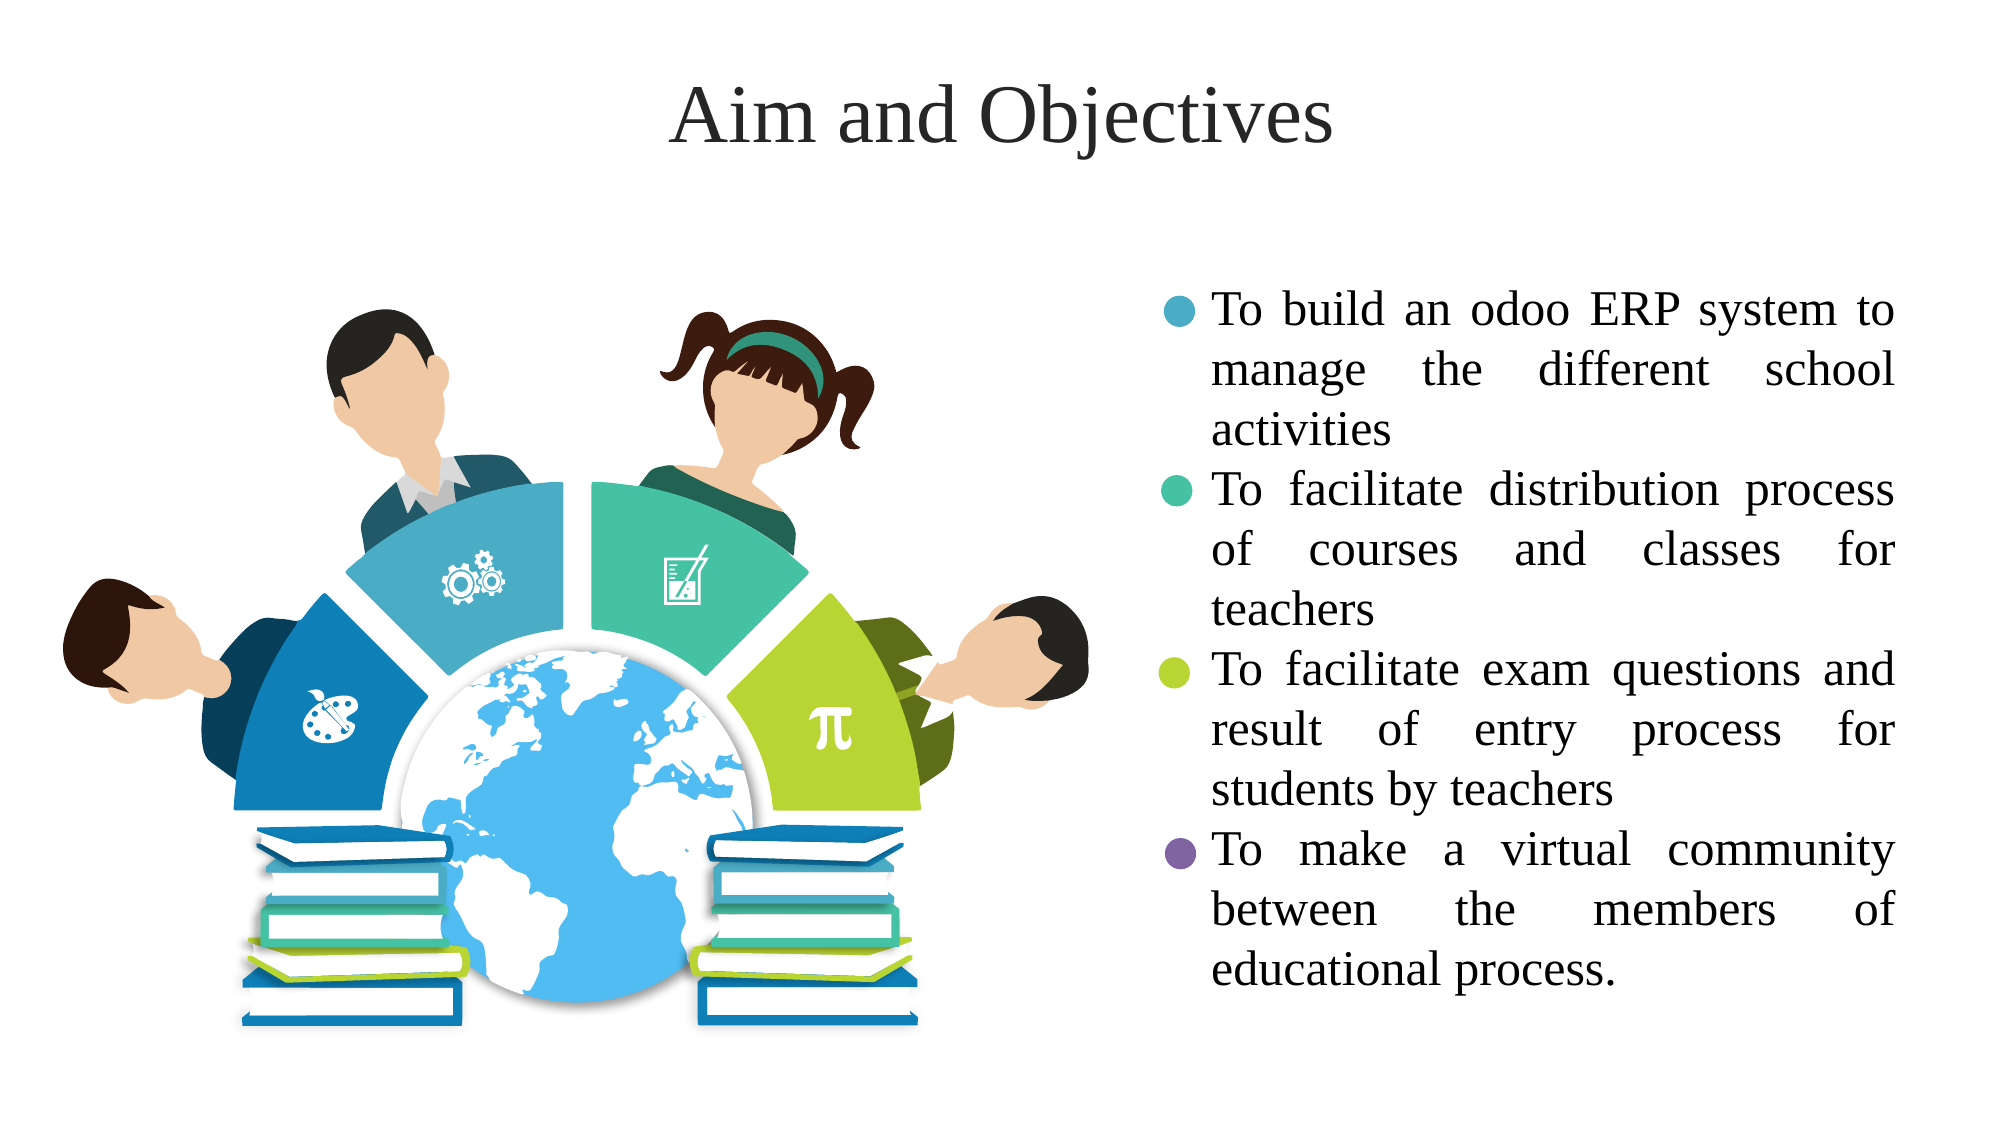

Aim and Objectives
To build an odoo ERP system to manage the different school activities
To facilitate distribution process of courses and classes for teachers
To facilitate exam questions and result of entry process for students by teachers
To make a virtual community between the members of educational process.